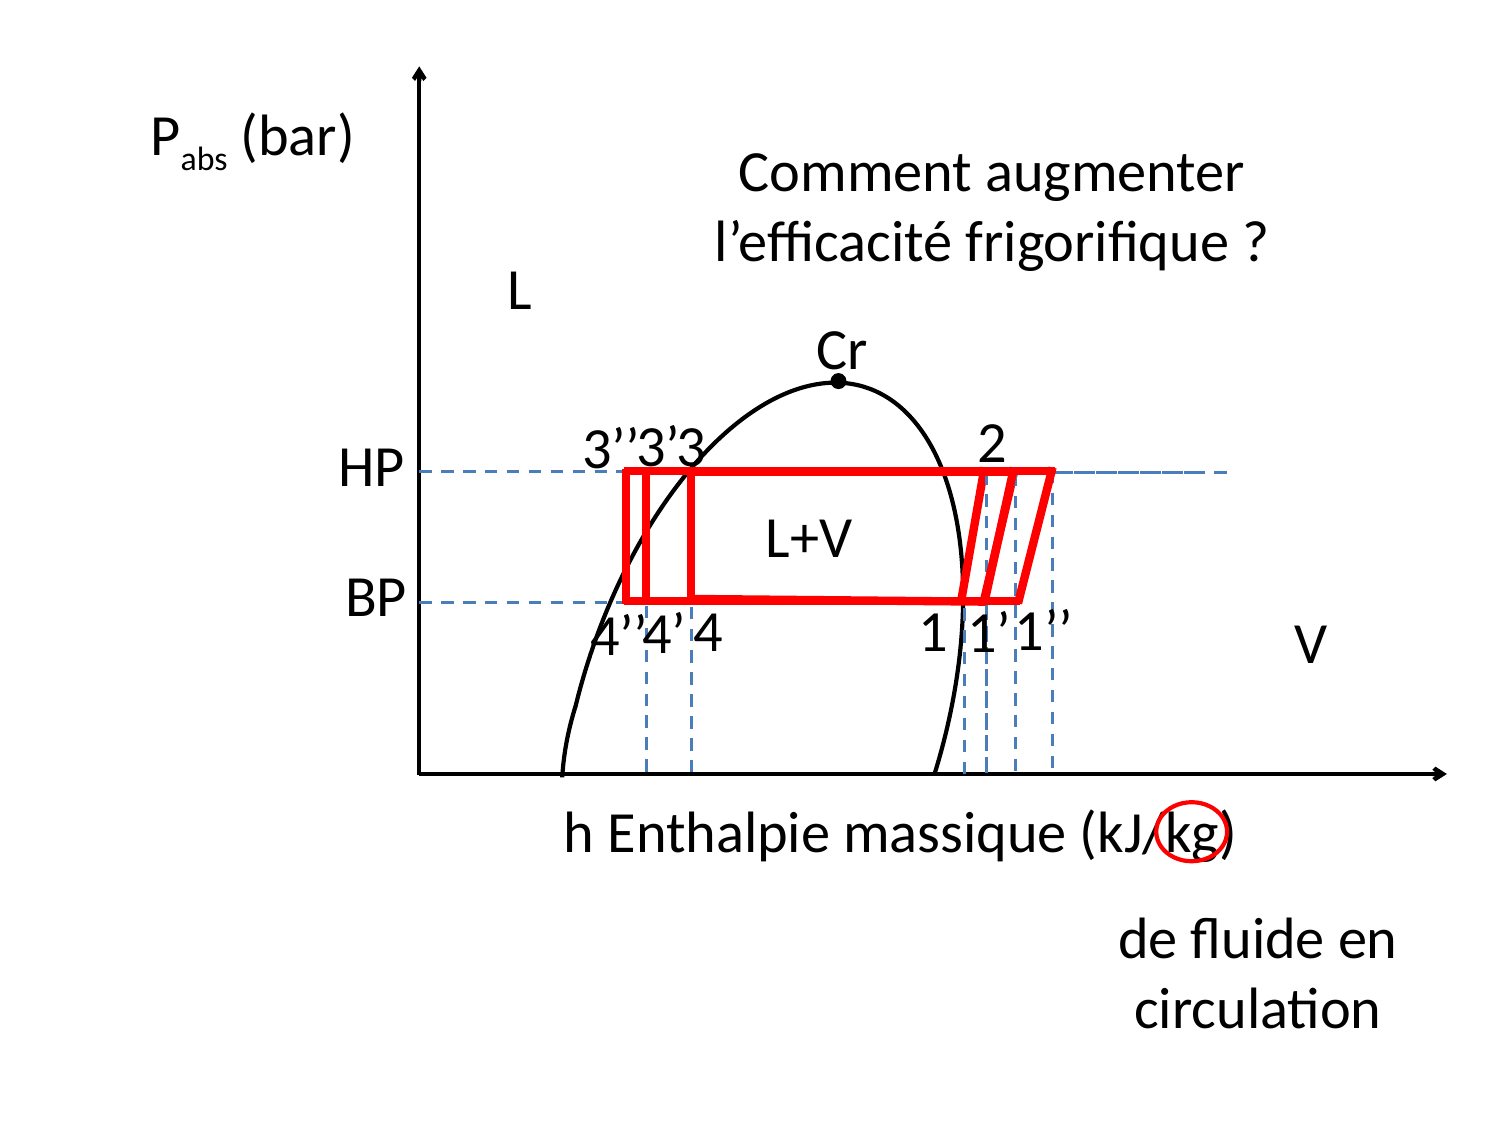

Pabs (bar)
Comment augmenter l’efficacité frigorifique ?
L
Cr

2
3’
3
3’’
HP
L+V
BP
1’’
4
1
1’
4’
4’’
V
h Enthalpie massique (kJ/kg)

de fluide en circulation